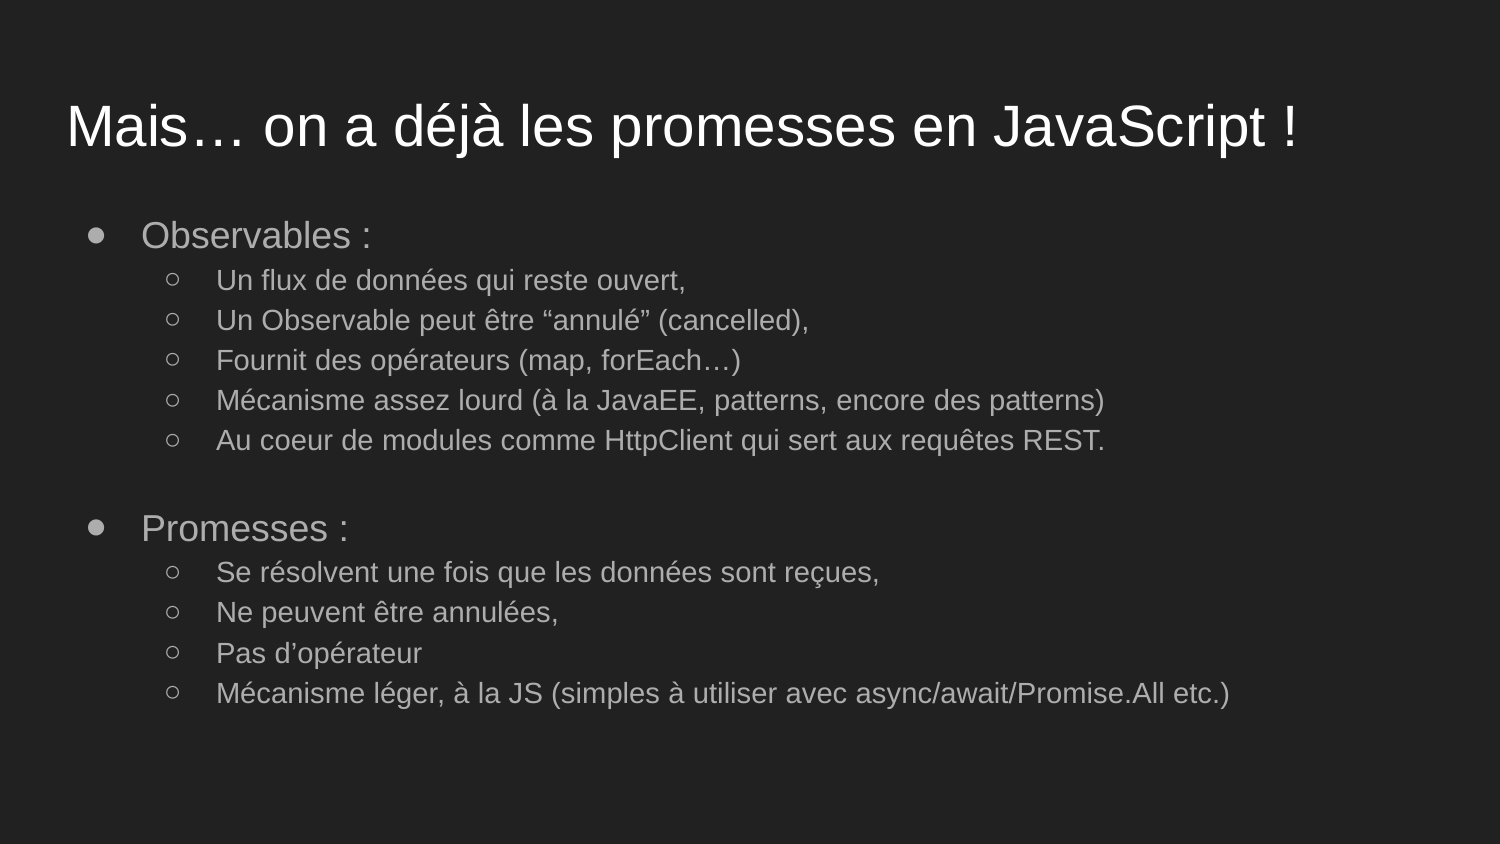

# Mais… on a déjà les promesses en JavaScript !
Observables :
Un flux de données qui reste ouvert,
Un Observable peut être “annulé” (cancelled),
Fournit des opérateurs (map, forEach…)
Mécanisme assez lourd (à la JavaEE, patterns, encore des patterns)
Au coeur de modules comme HttpClient qui sert aux requêtes REST.
Promesses :
Se résolvent une fois que les données sont reçues,
Ne peuvent être annulées,
Pas d’opérateur
Mécanisme léger, à la JS (simples à utiliser avec async/await/Promise.All etc.)